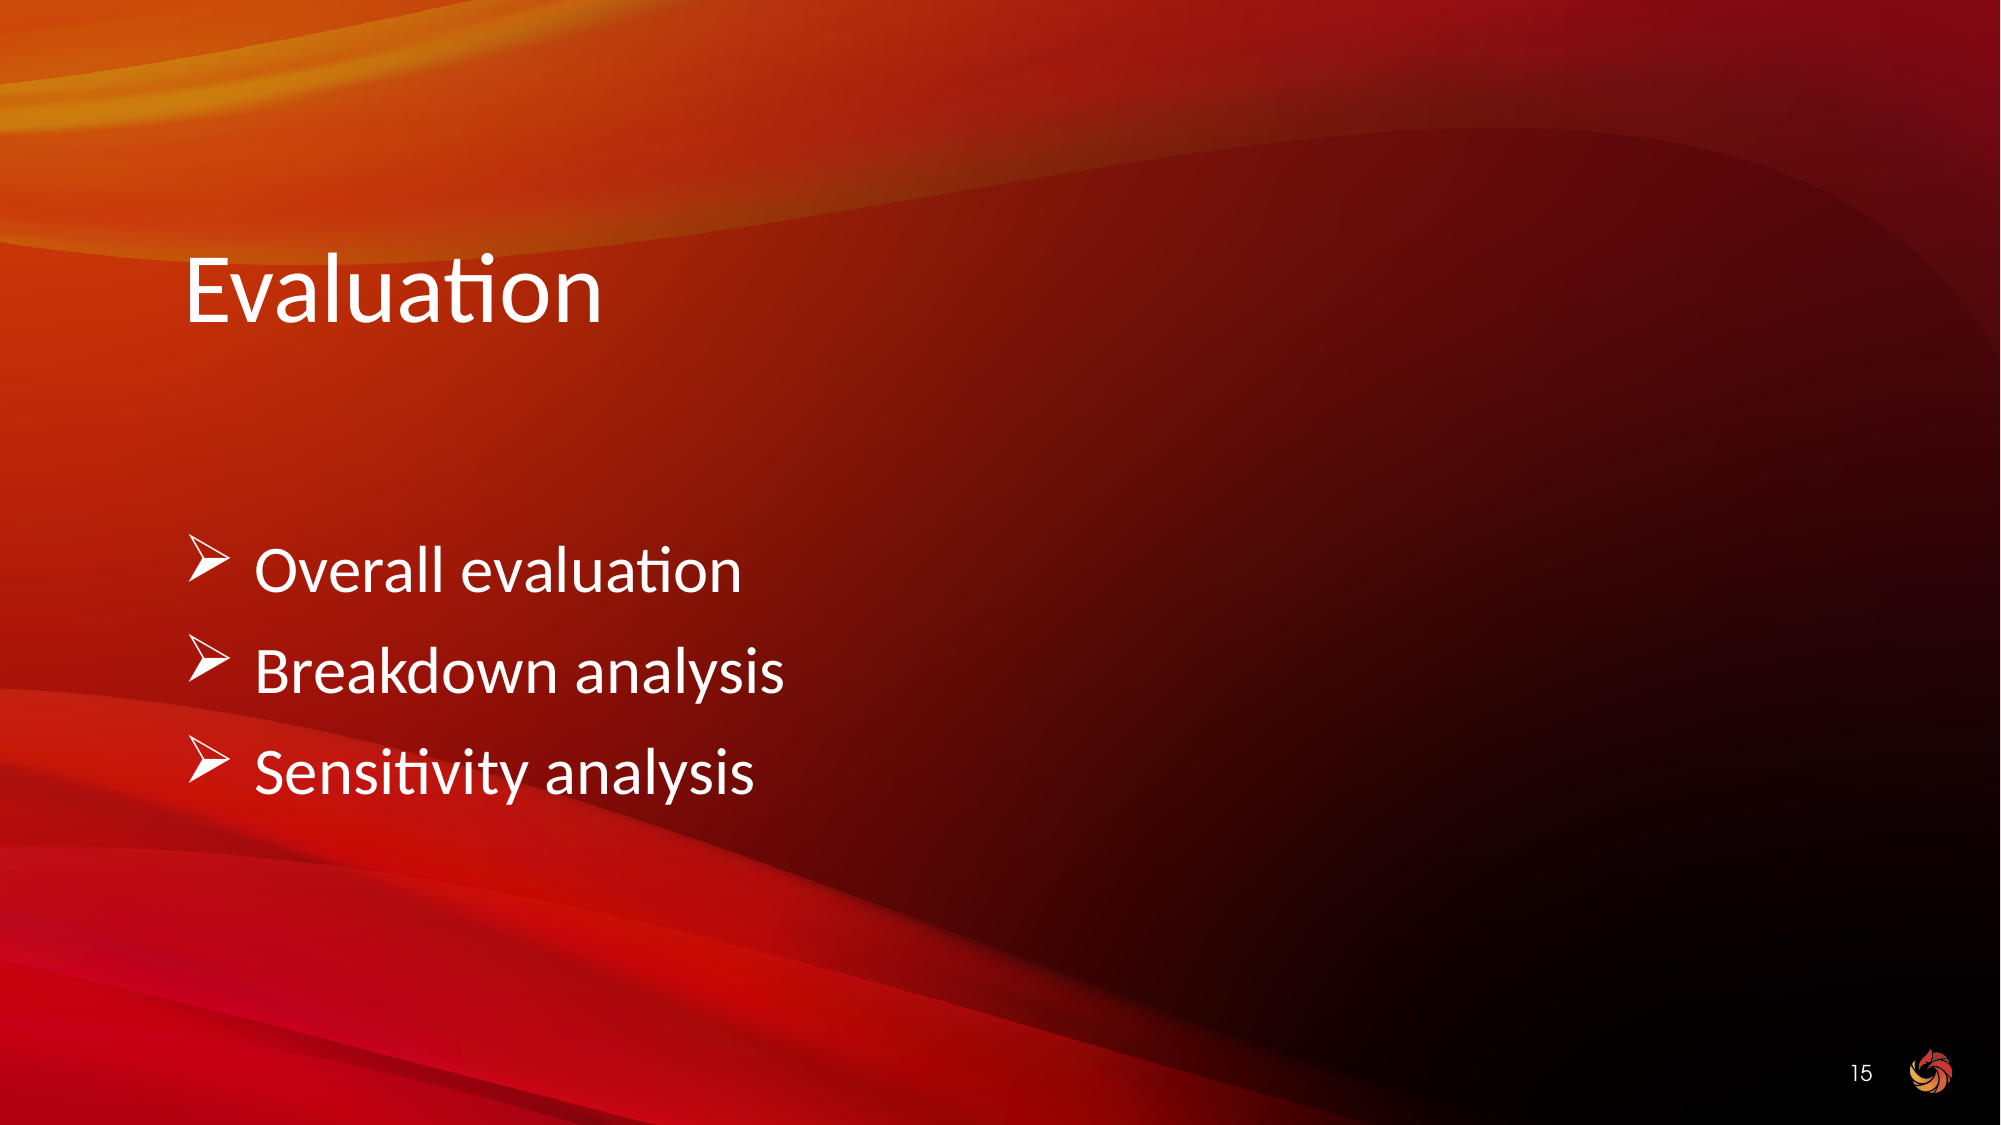

# Evaluation
 Overall evaluation
 Breakdown analysis
 Sensitivity analysis